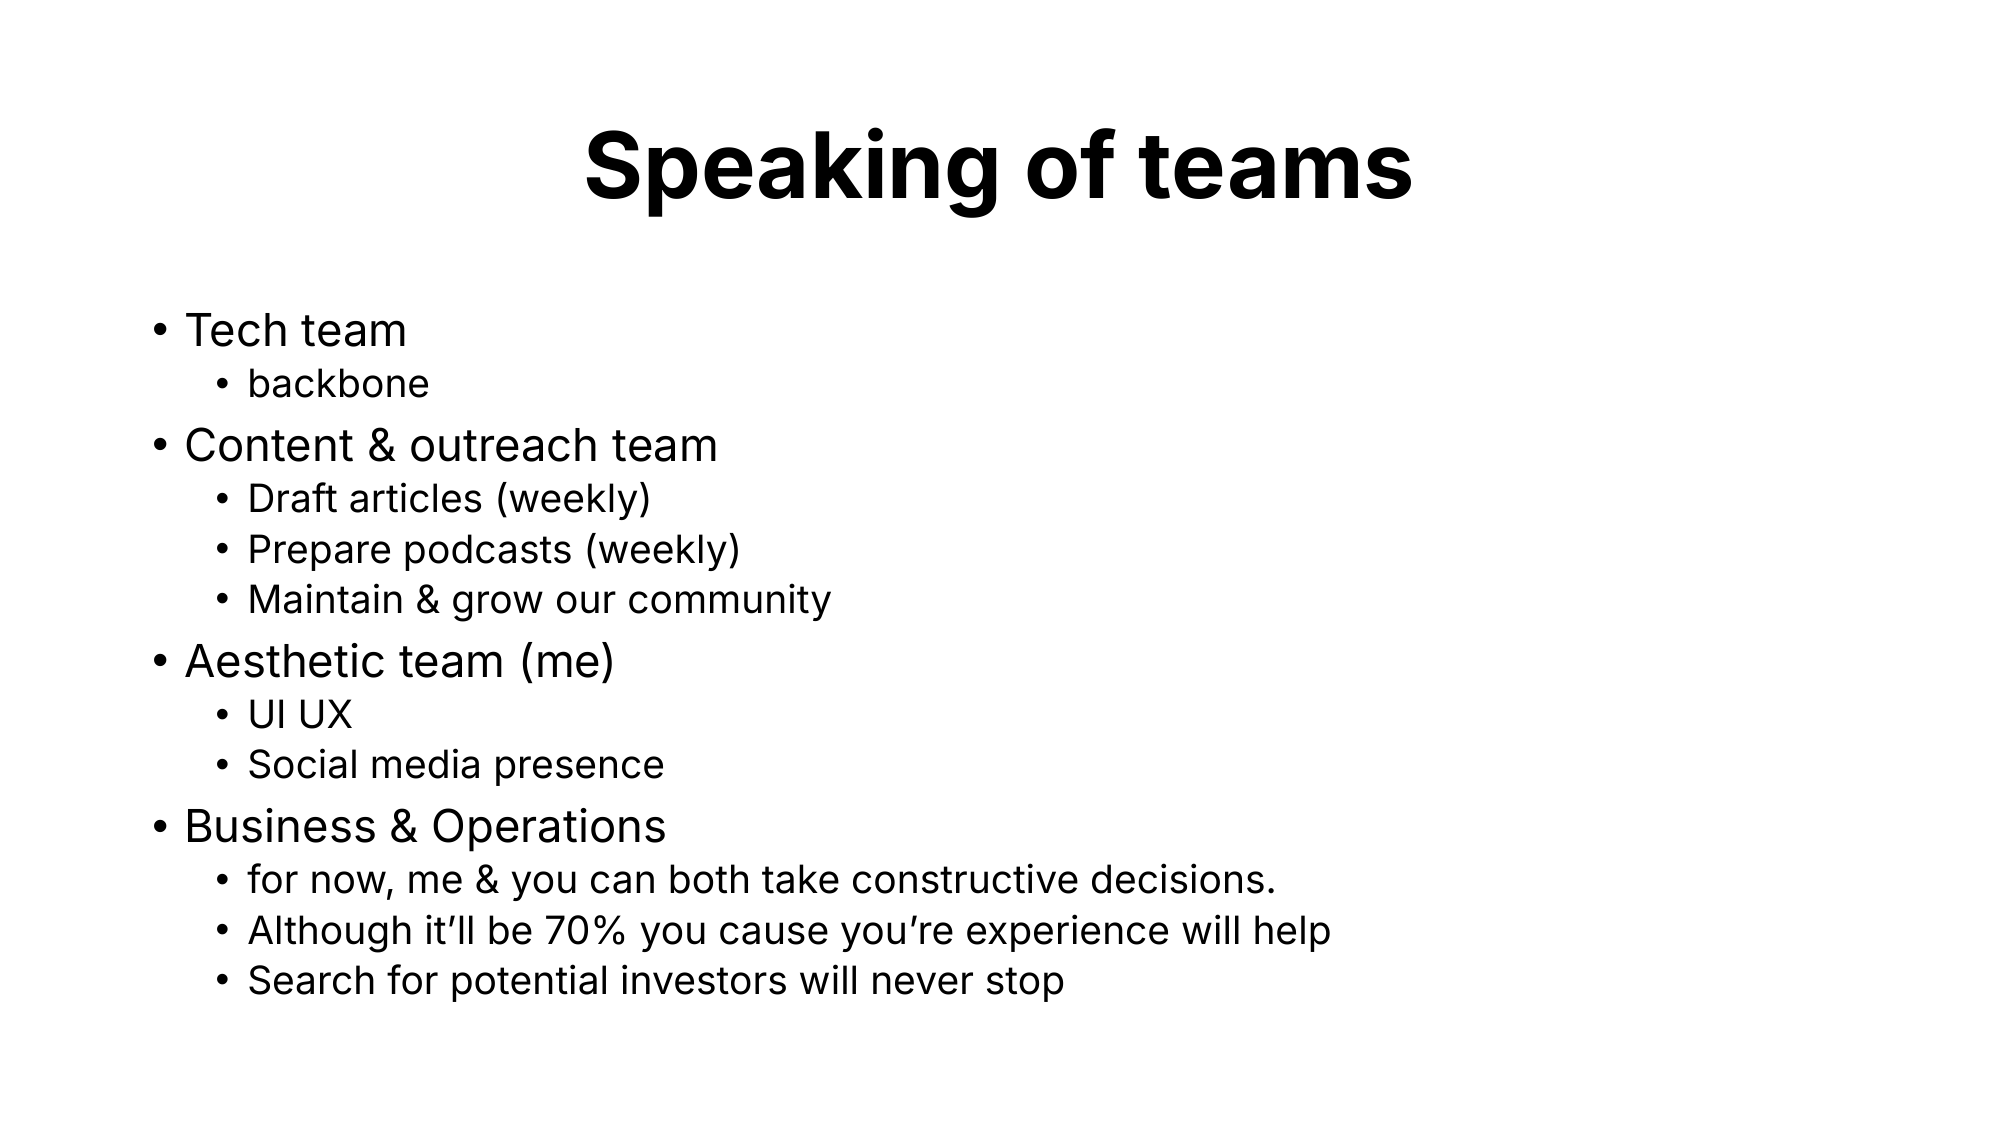

# Speaking of teams
Tech team
backbone
Content & outreach team
Draft articles (weekly)
Prepare podcasts (weekly)
Maintain & grow our community
Aesthetic team (me)
UI UX
Social media presence
Business & Operations
for now, me & you can both take constructive decisions.
Although it’ll be 70% you cause you’re experience will help
Search for potential investors will never stop